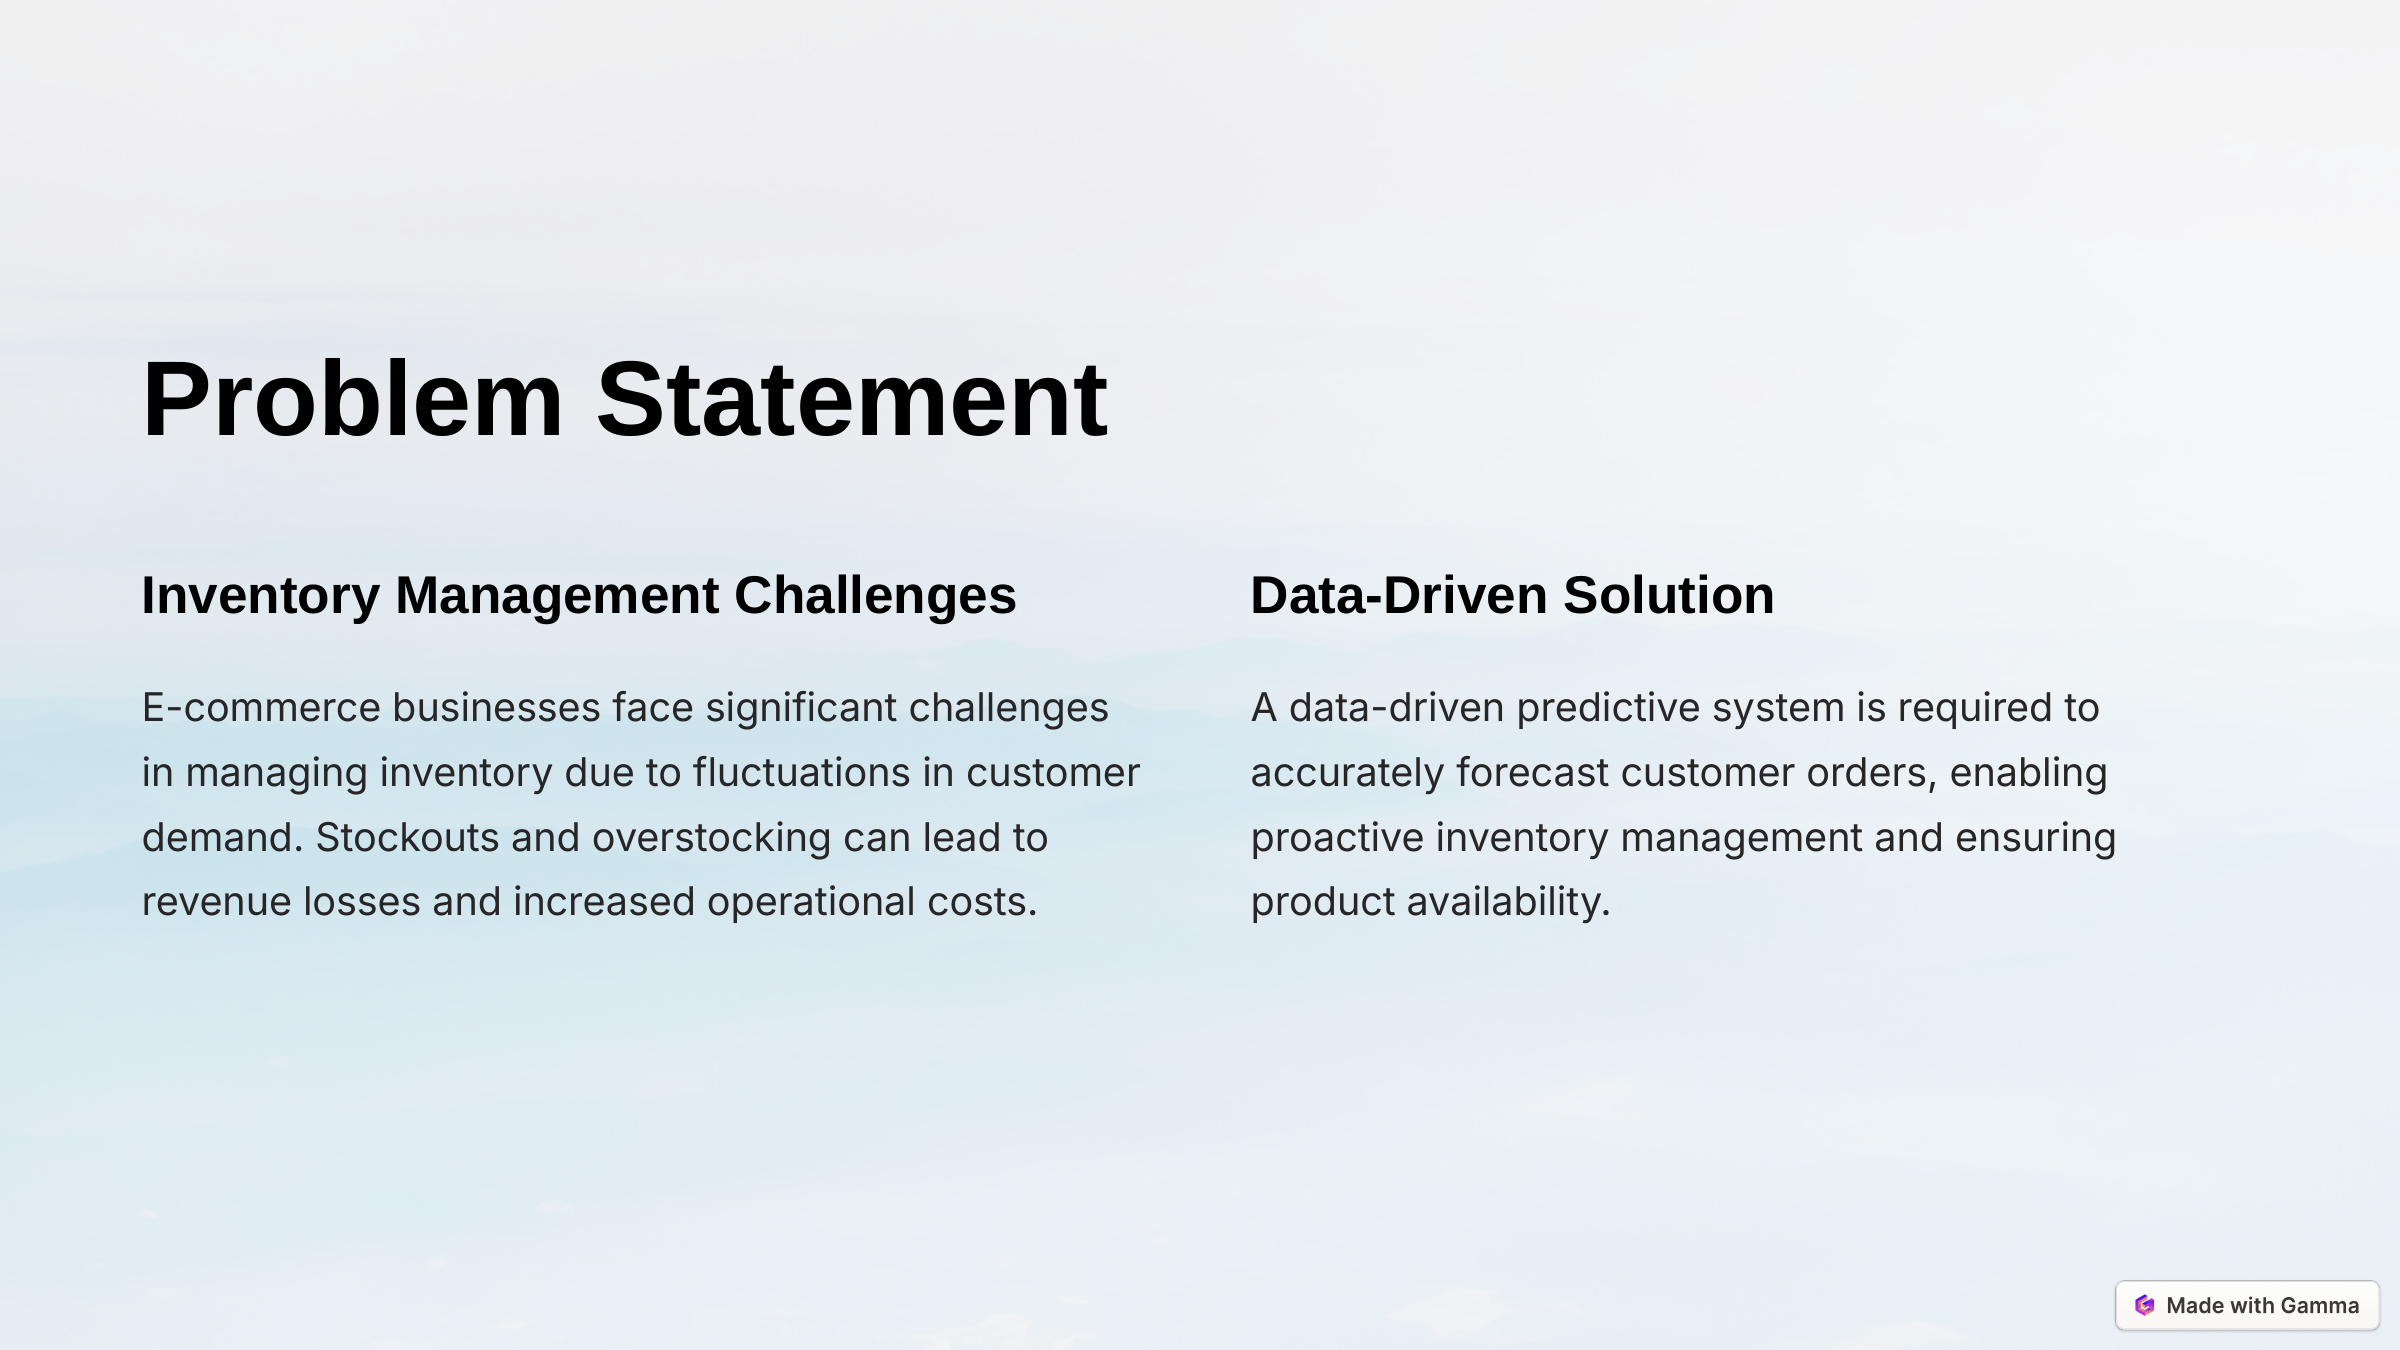

Problem Statement
Inventory Management Challenges
Data-Driven Solution
E-commerce businesses face significant challenges in managing inventory due to fluctuations in customer demand. Stockouts and overstocking can lead to revenue losses and increased operational costs.
A data-driven predictive system is required to accurately forecast customer orders, enabling proactive inventory management and ensuring product availability.